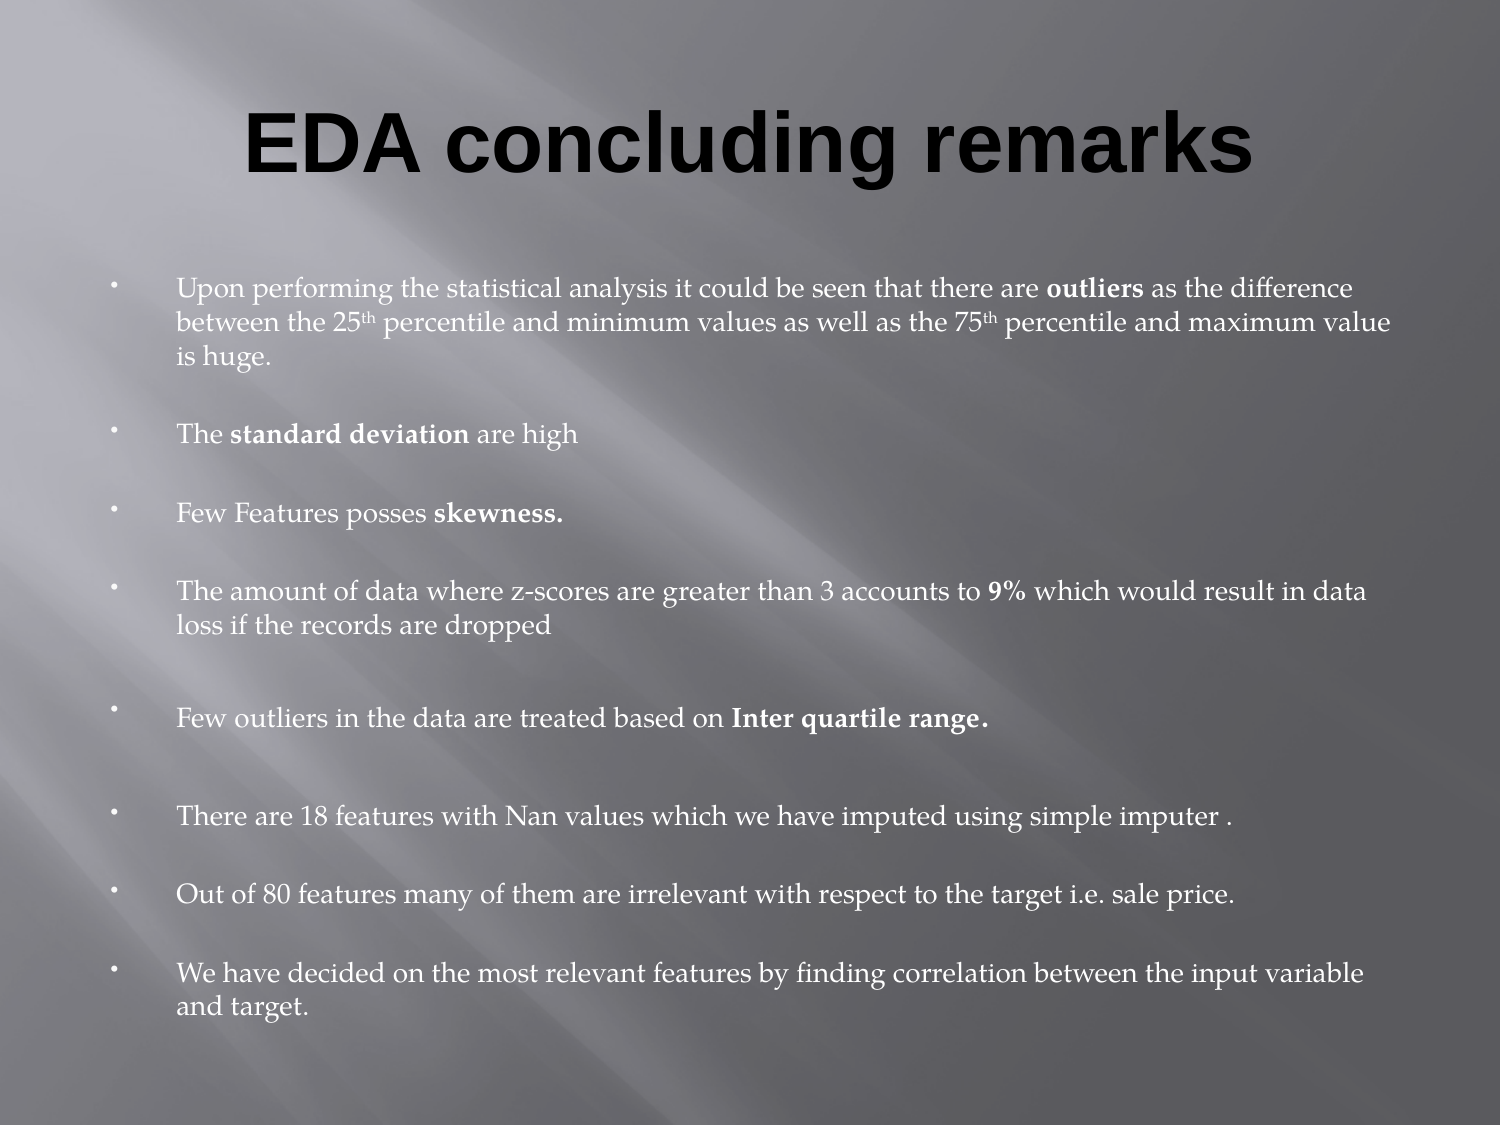

# EDA concluding remarks
Upon performing the statistical analysis it could be seen that there are outliers as the difference between the 25th percentile and minimum values as well as the 75th percentile and maximum value is huge.

The standard deviation are high

Few Features posses skewness.

The amount of data where z-scores are greater than 3 accounts to 9% which would result in data loss if the records are dropped

Few outliers in the data are treated based on Inter quartile range.

There are 18 features with Nan values which we have imputed using simple imputer .

Out of 80 features many of them are irrelevant with respect to the target i.e. sale price.

We have decided on the most relevant features by finding correlation between the input variable and target.